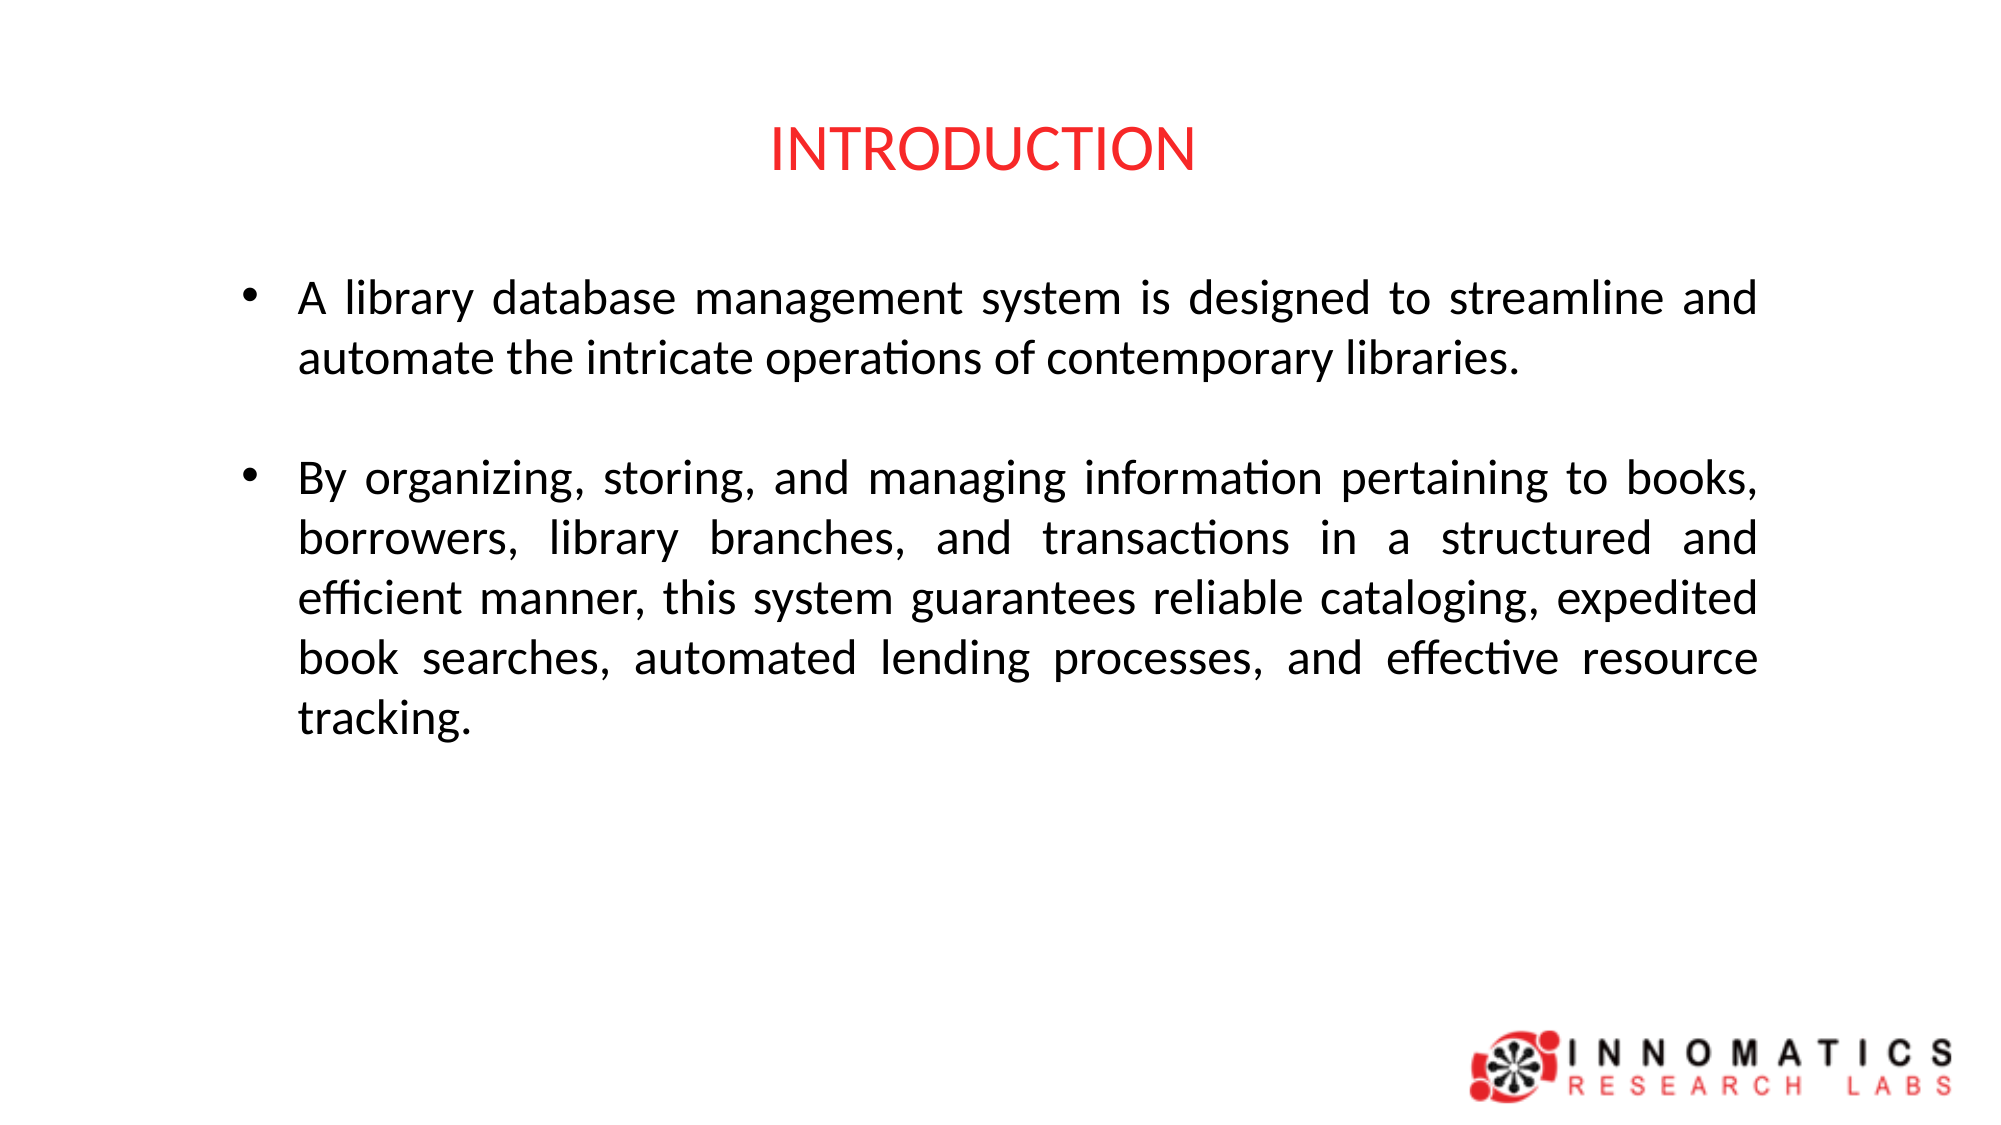

INTRODUCTION
A library database management system is designed to streamline and automate the intricate operations of contemporary libraries.

By organizing, storing, and managing information pertaining to books, borrowers, library branches, and transactions in a structured and efficient manner, this system guarantees reliable cataloging, expedited book searches, automated lending processes, and effective resource tracking.